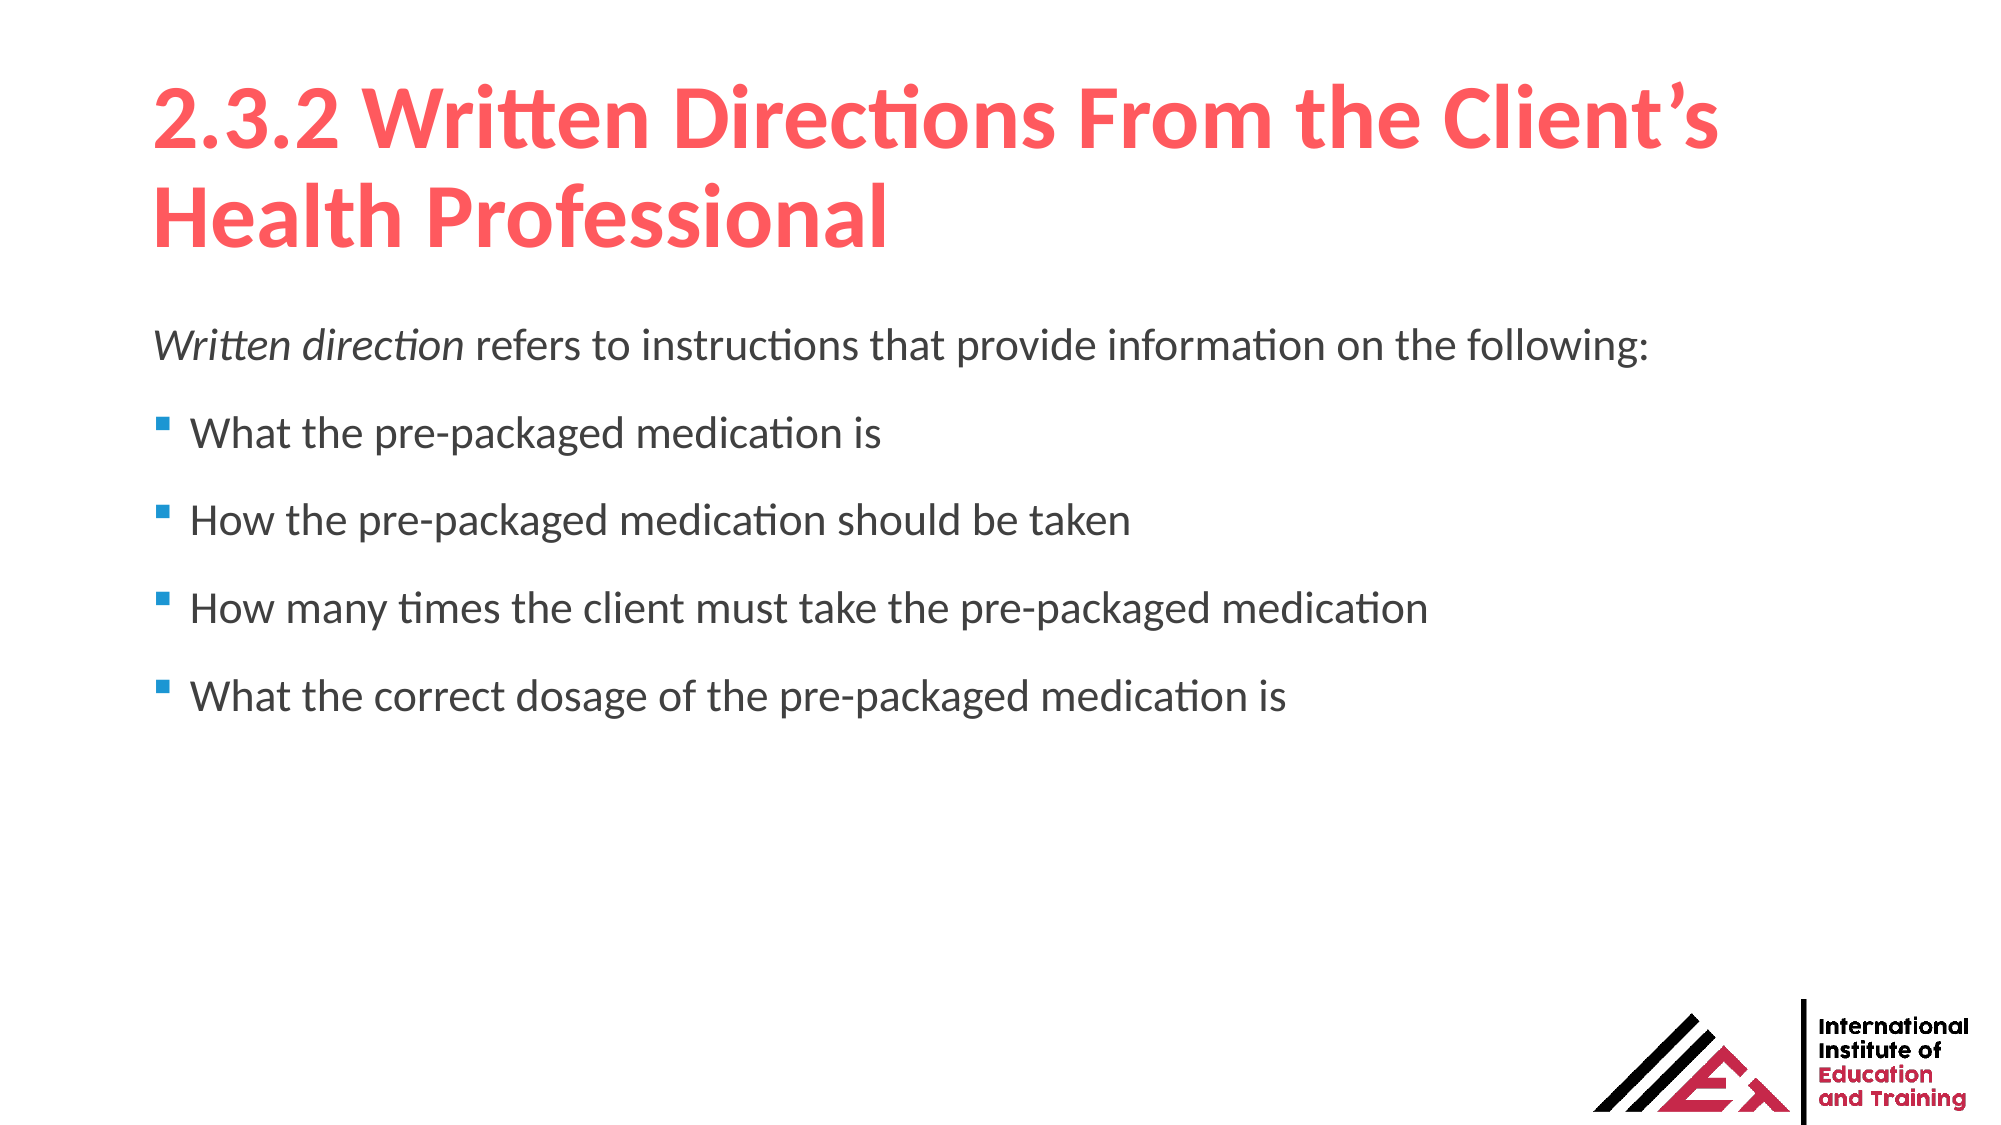

# 2.3.2 Written Directions From the Client’s Health Professional
Written direction refers to instructions that provide information on the following:
What the pre-packaged medication is
How the pre-packaged medication should be taken
How many times the client must take the pre-packaged medication
What the correct dosage of the pre-packaged medication is